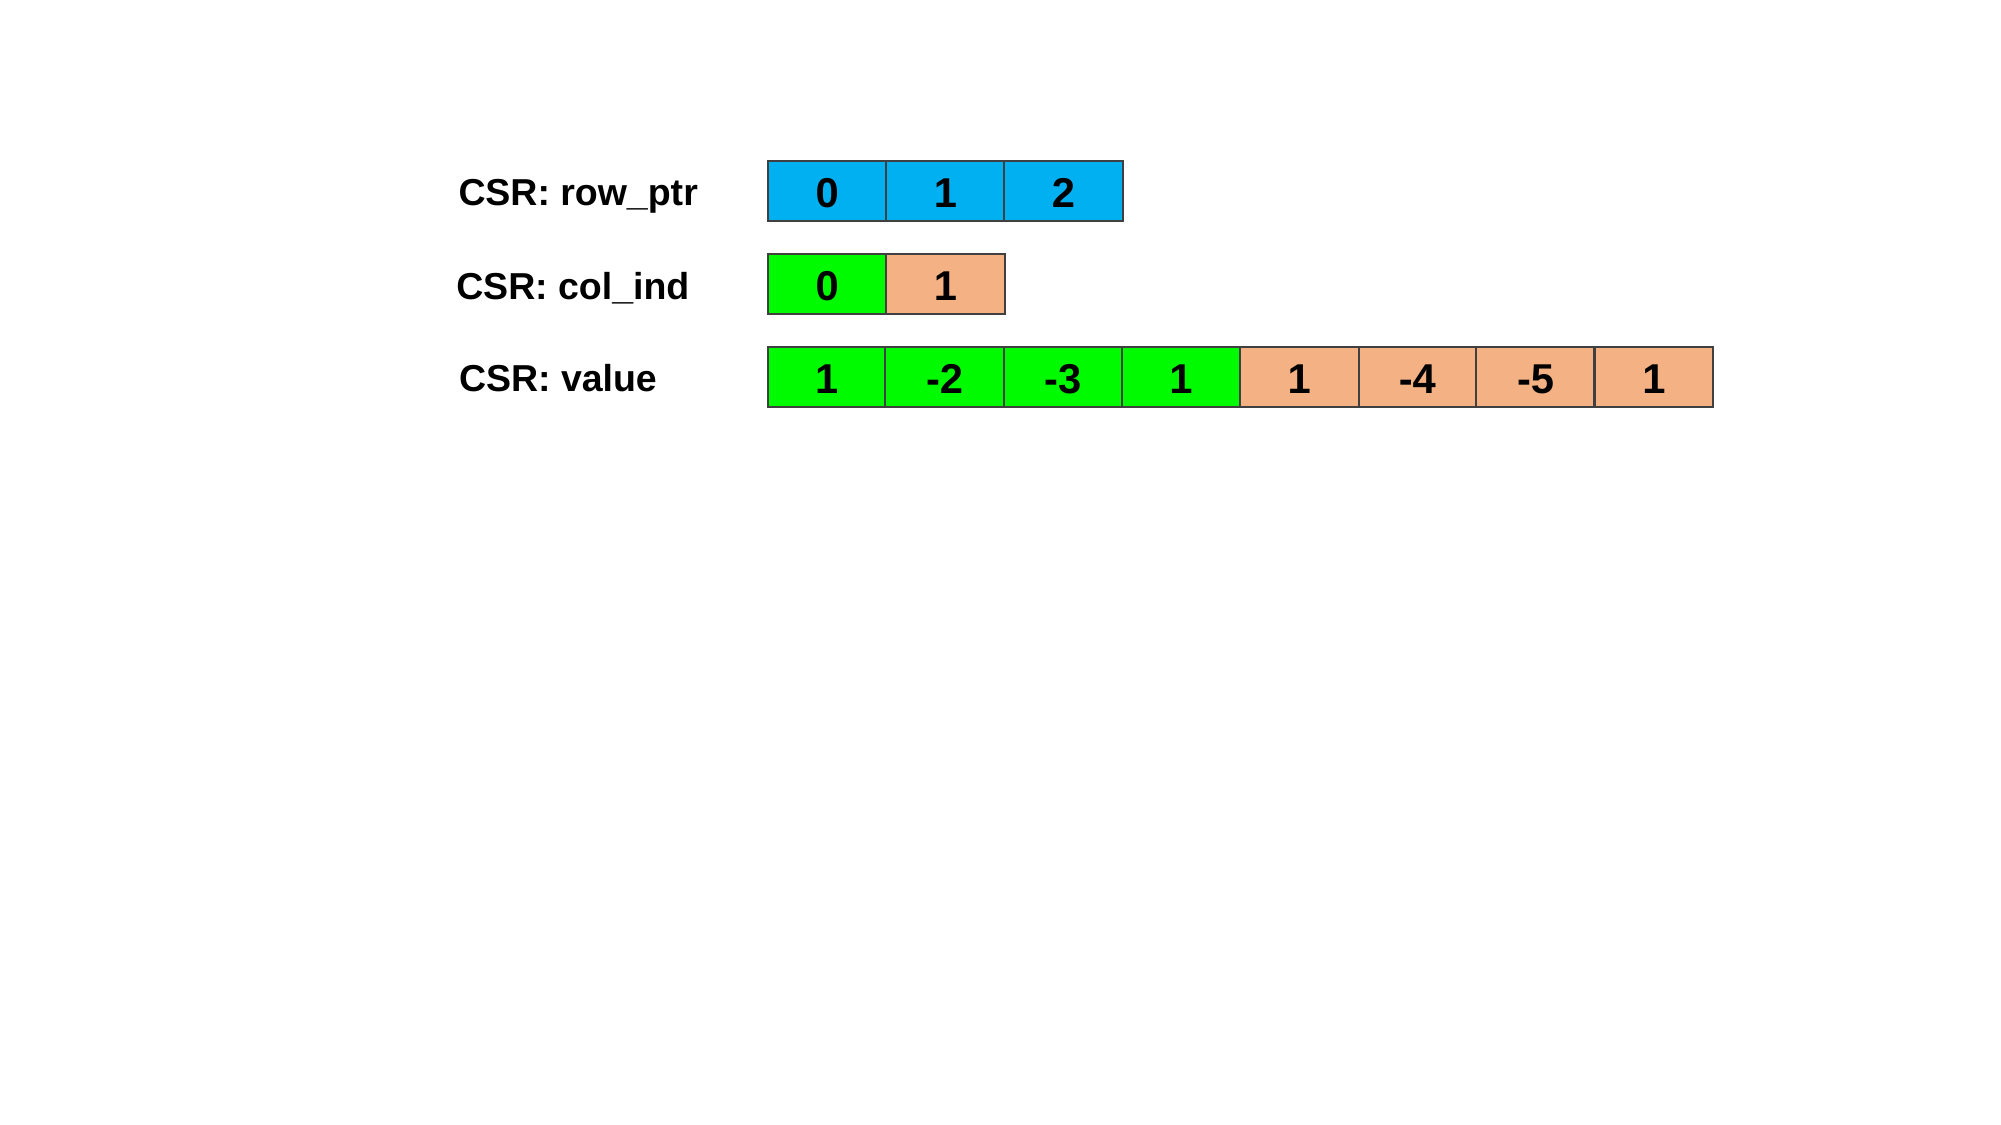

CSR: row_ptr
0
1
2
0
1
CSR: col_ind
CSR: value
1
-2
-3
1
1
-4
-5
1